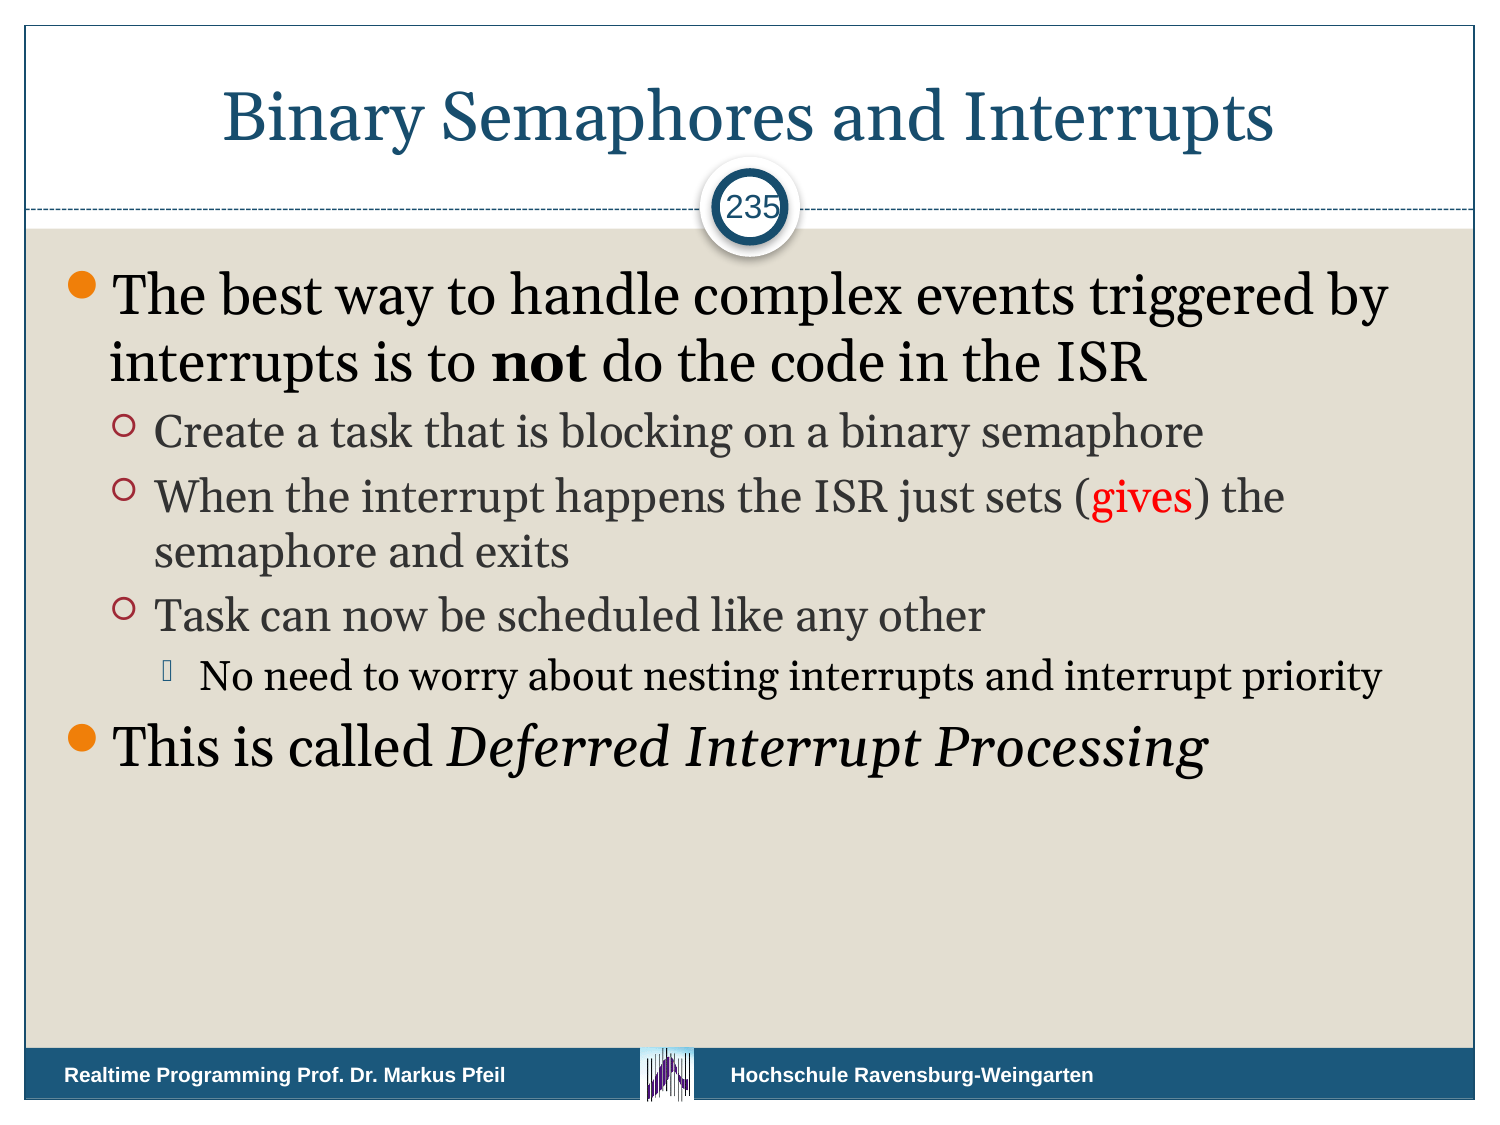

# Binary Semaphores and Interrupts
235
The best way to handle complex events triggered by interrupts is to not do the code in the ISR
Create a task that is blocking on a binary semaphore
When the interrupt happens the ISR just sets (gives) the semaphore and exits
Task can now be scheduled like any other
No need to worry about nesting interrupts and interrupt priority
This is called Deferred Interrupt Processing
Realtime Programming Prof. Dr. Markus Pfeil